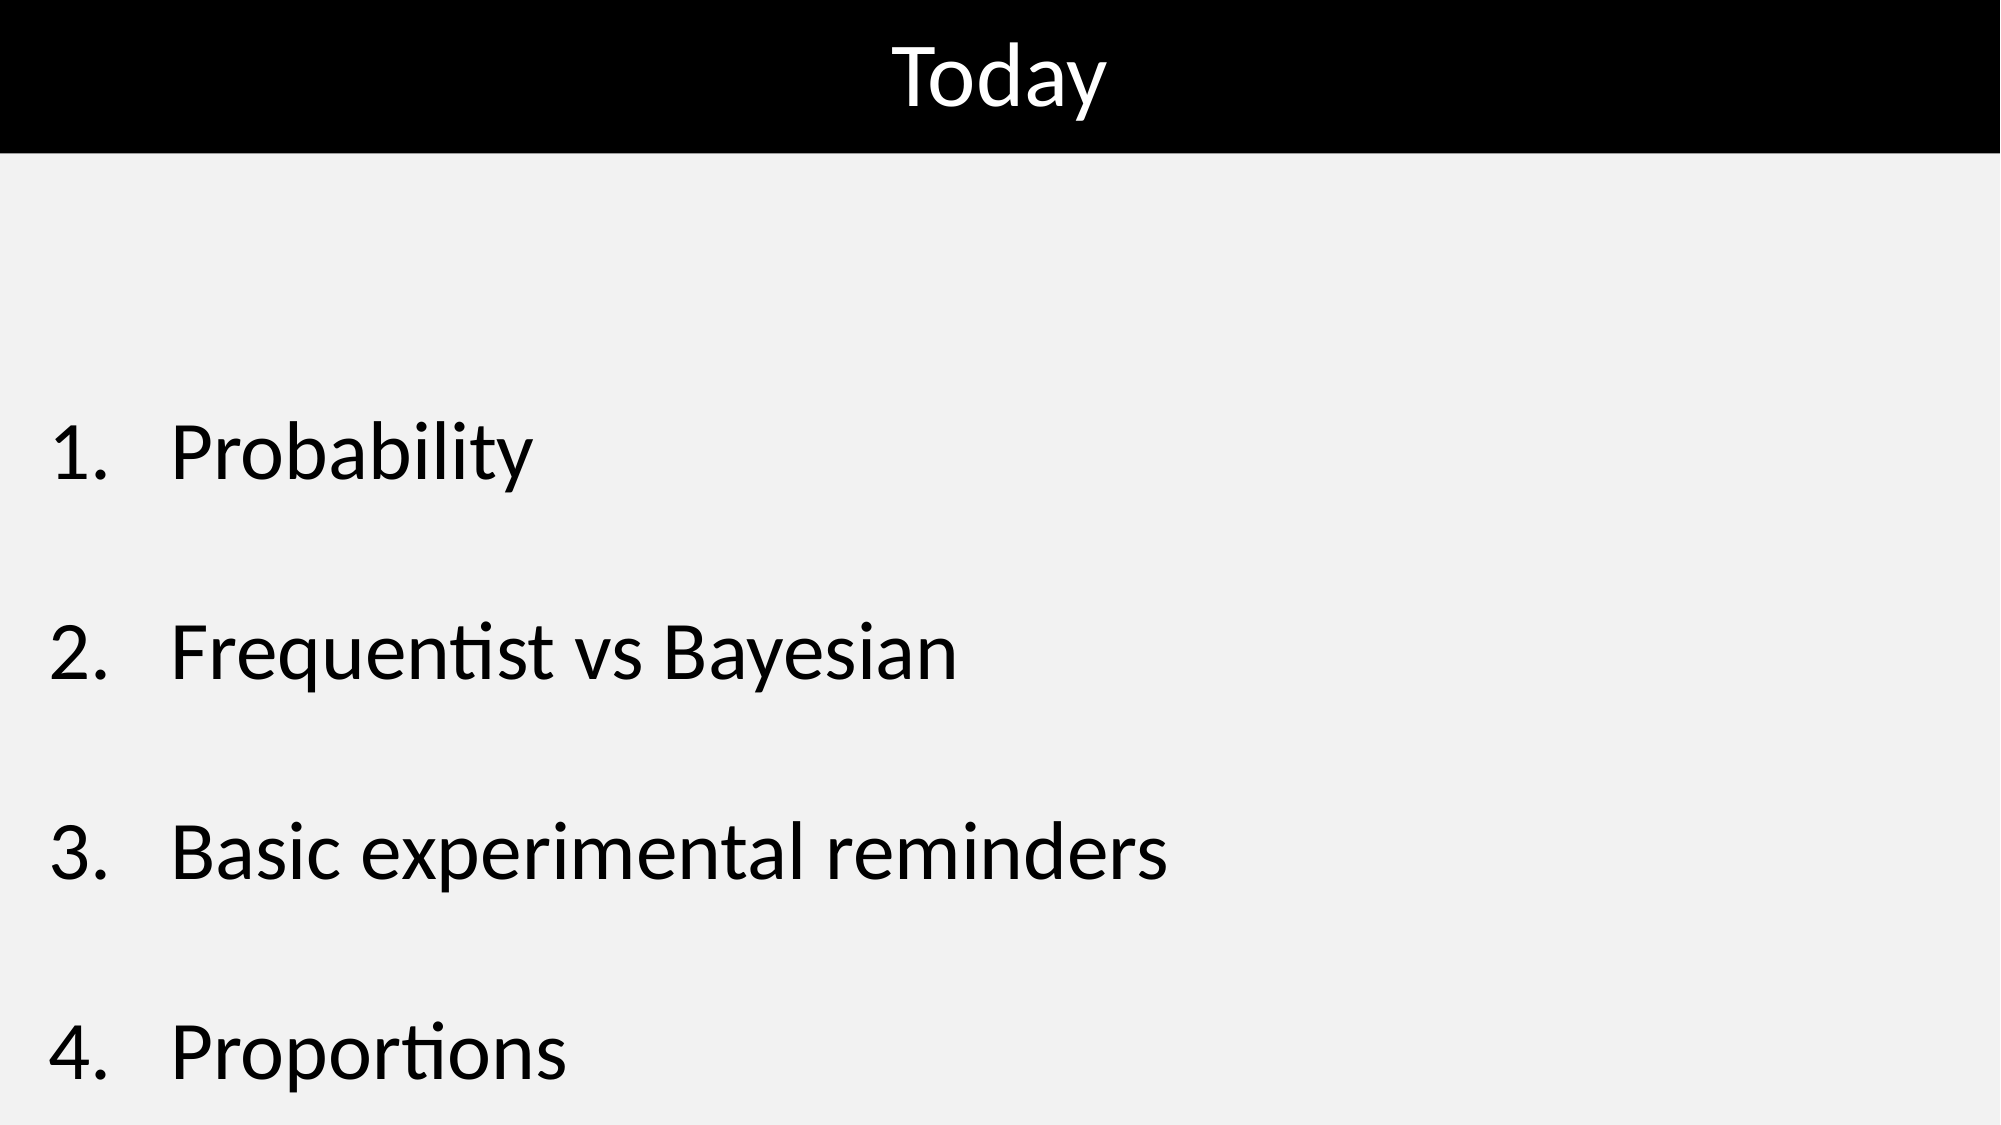

# Today
Probability
Frequentist vs Bayesian
Basic experimental reminders
Proportions